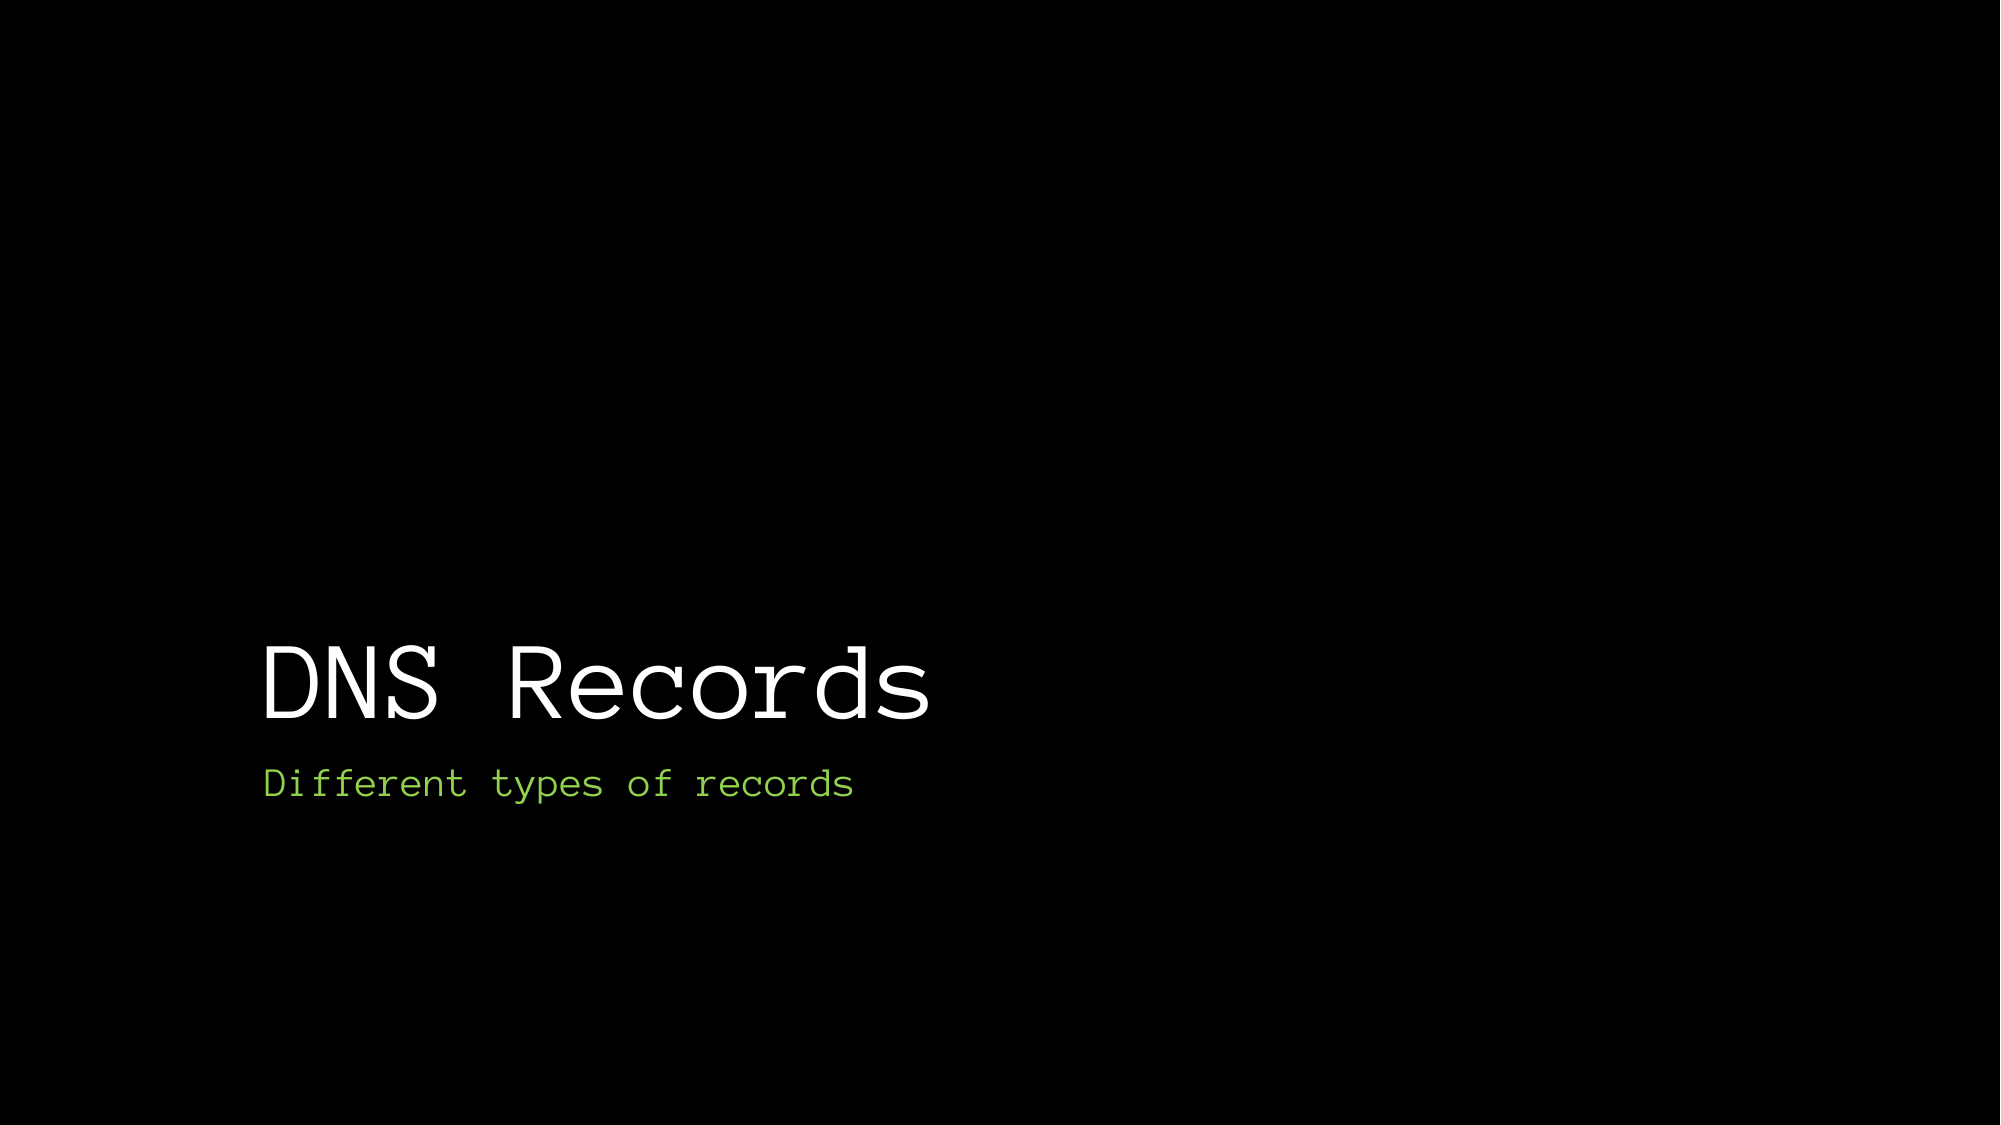

# DNS Records
Different types of records